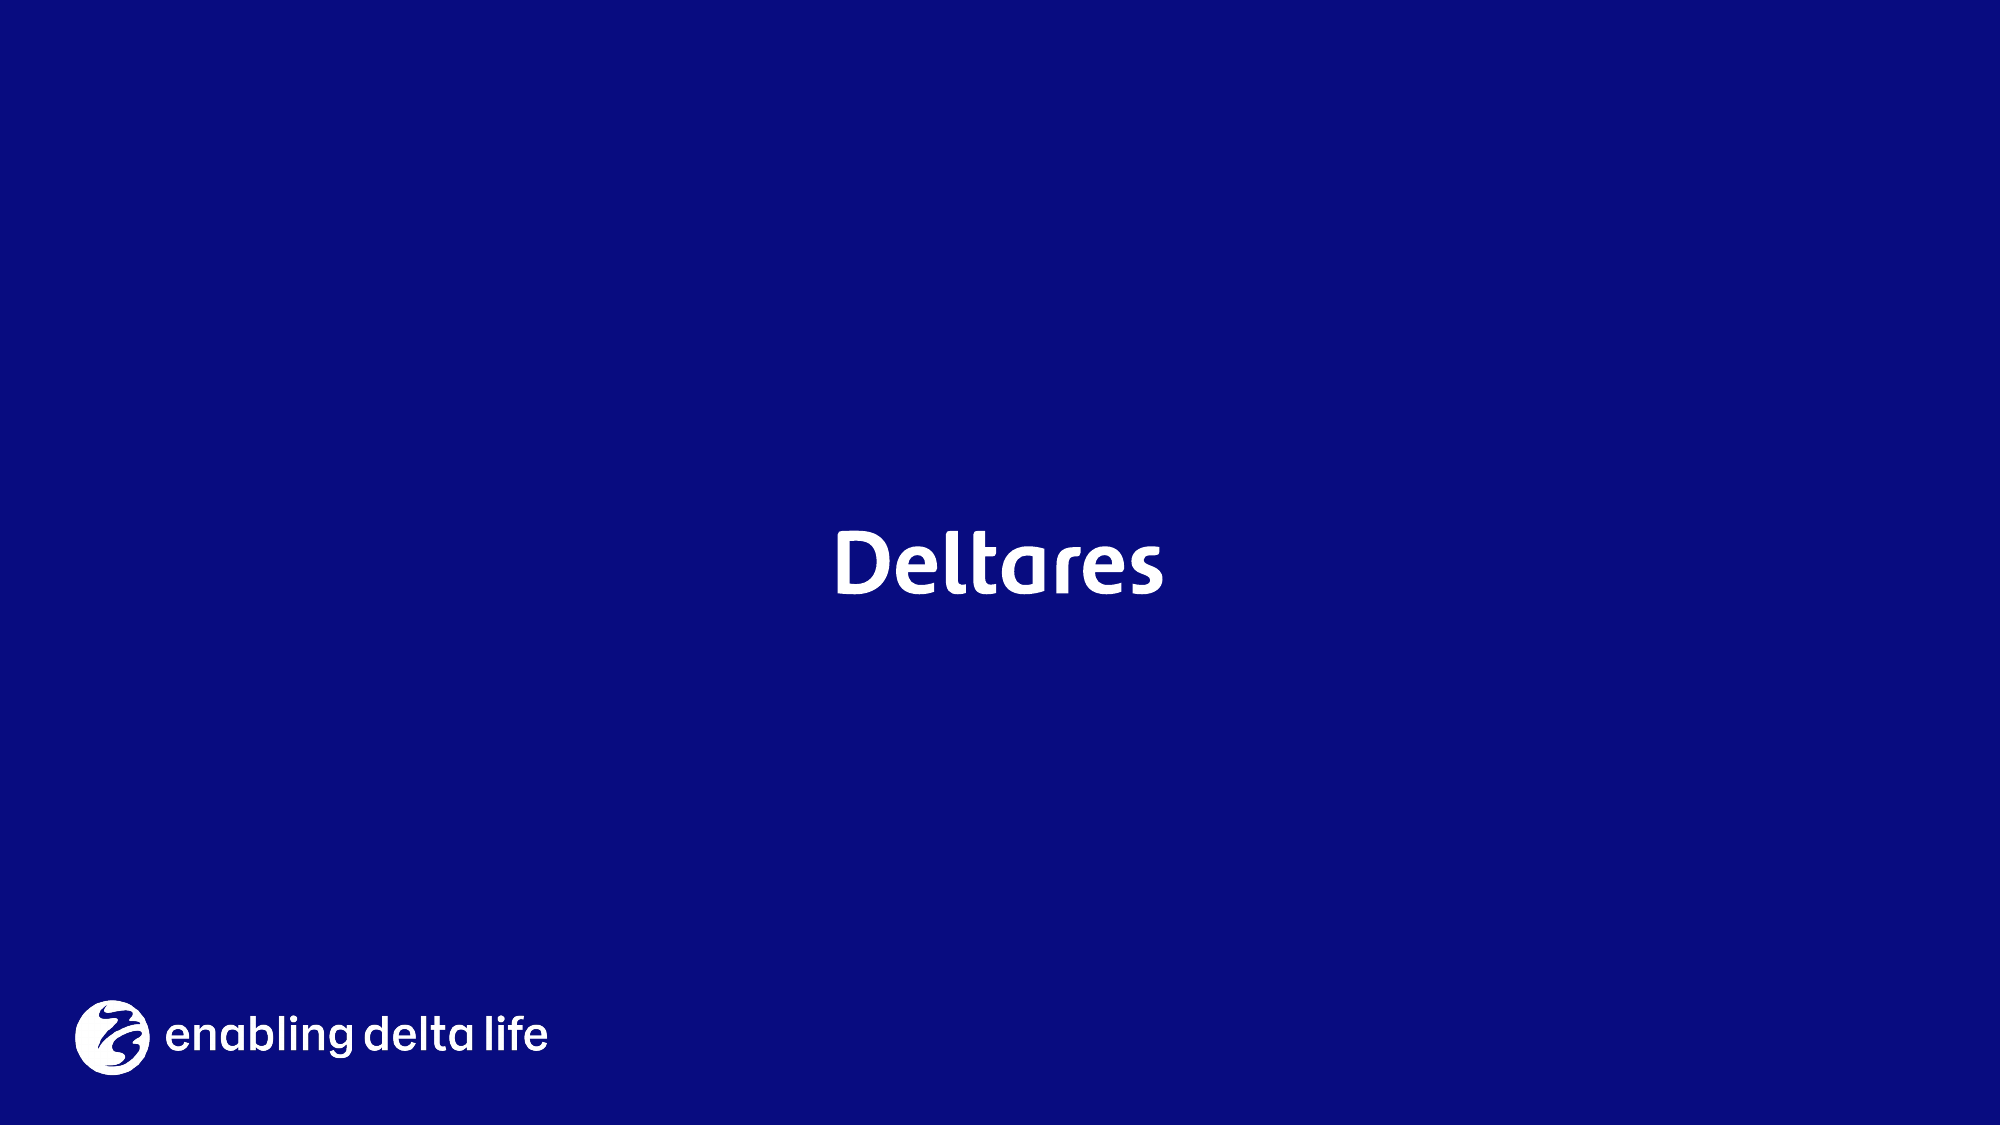

#
Voettekst van de presentatie
 28 november 2019
1